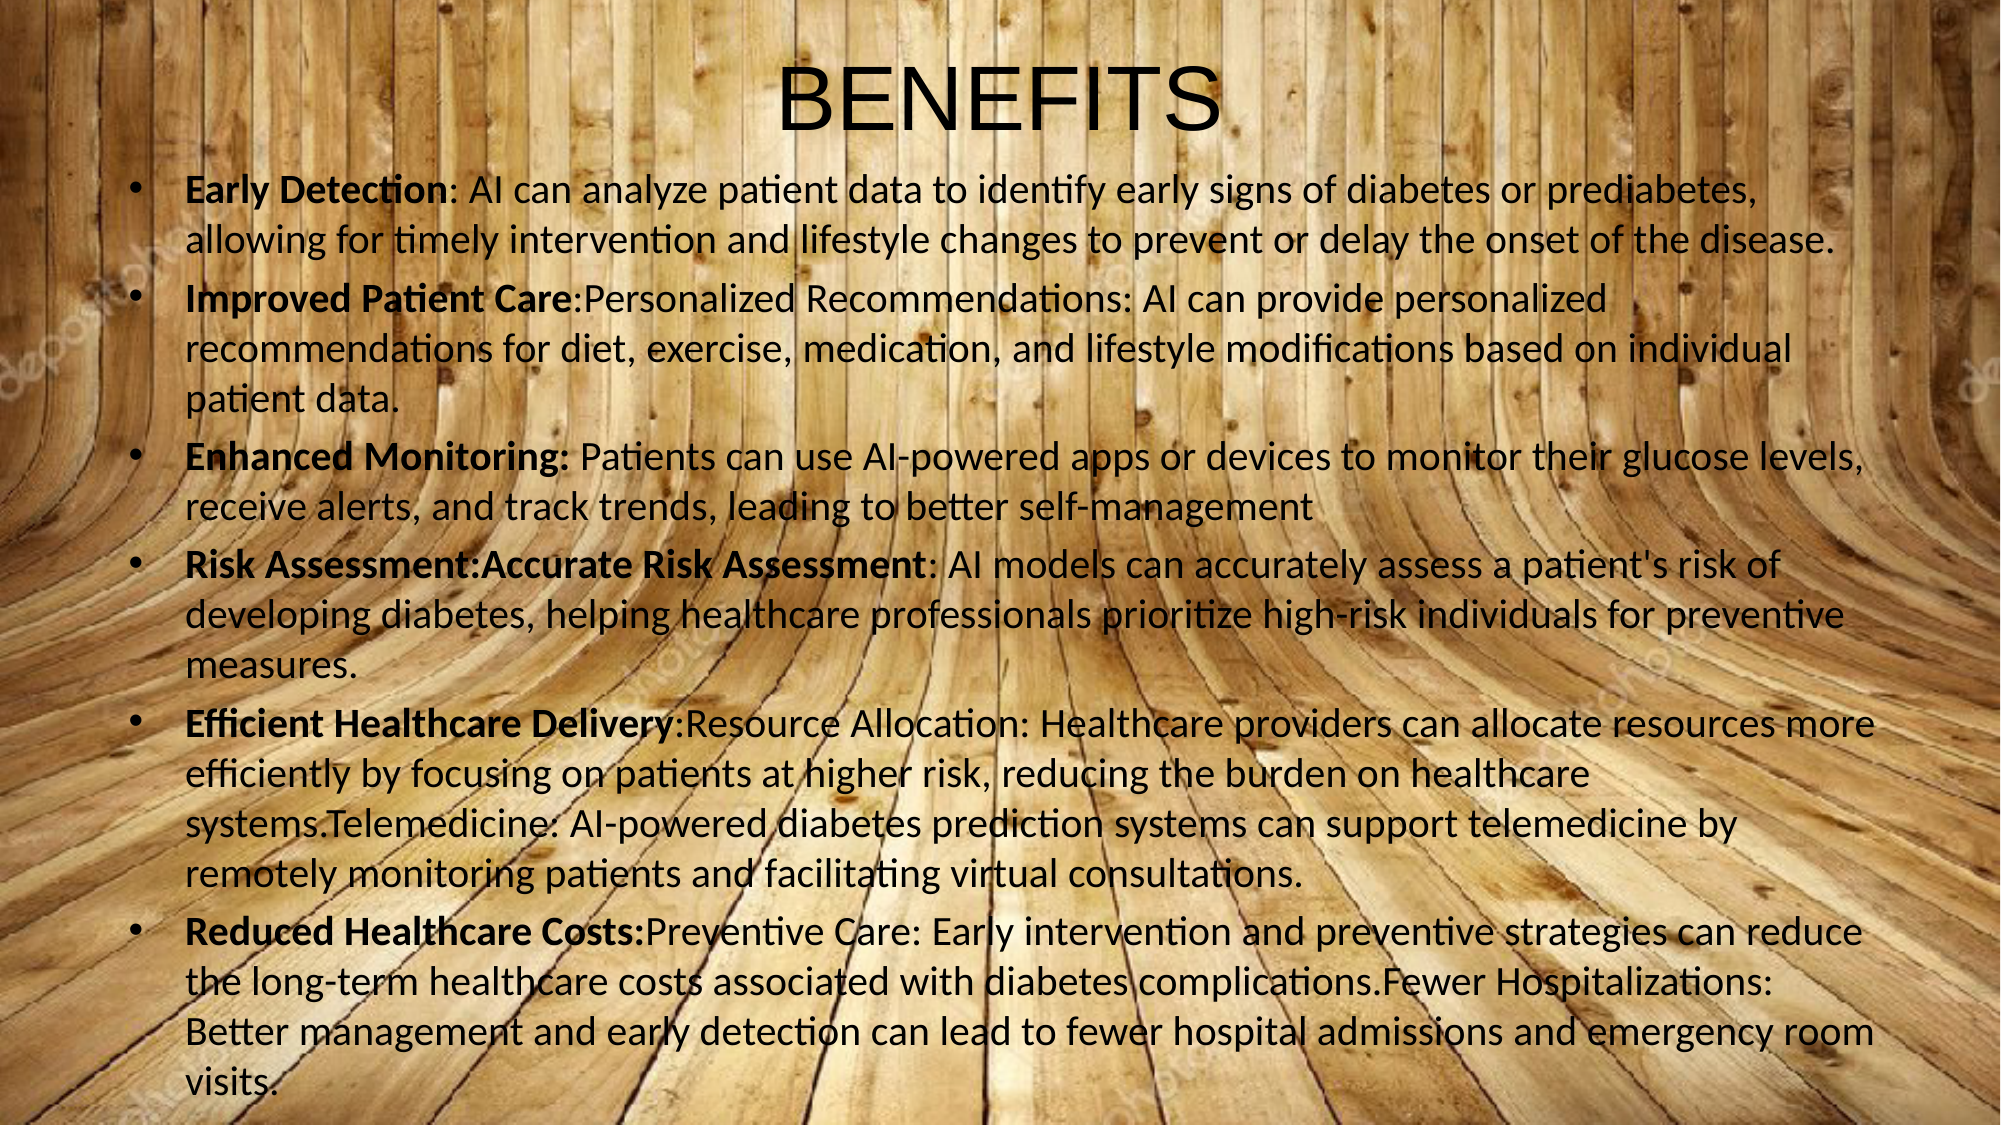

# BENEFITS
Early Detection: AI can analyze patient data to identify early signs of diabetes or prediabetes, allowing for timely intervention and lifestyle changes to prevent or delay the onset of the disease.
Improved Patient Care:Personalized Recommendations: AI can provide personalized recommendations for diet, exercise, medication, and lifestyle modifications based on individual patient data.
Enhanced Monitoring: Patients can use AI-powered apps or devices to monitor their glucose levels, receive alerts, and track trends, leading to better self-management
Risk Assessment:Accurate Risk Assessment: AI models can accurately assess a patient's risk of developing diabetes, helping healthcare professionals prioritize high-risk individuals for preventive measures.
Efficient Healthcare Delivery:Resource Allocation: Healthcare providers can allocate resources more efficiently by focusing on patients at higher risk, reducing the burden on healthcare systems.Telemedicine: AI-powered diabetes prediction systems can support telemedicine by remotely monitoring patients and facilitating virtual consultations.
Reduced Healthcare Costs:Preventive Care: Early intervention and preventive strategies can reduce the long-term healthcare costs associated with diabetes complications.Fewer Hospitalizations: Better management and early detection can lead to fewer hospital admissions and emergency room visits.